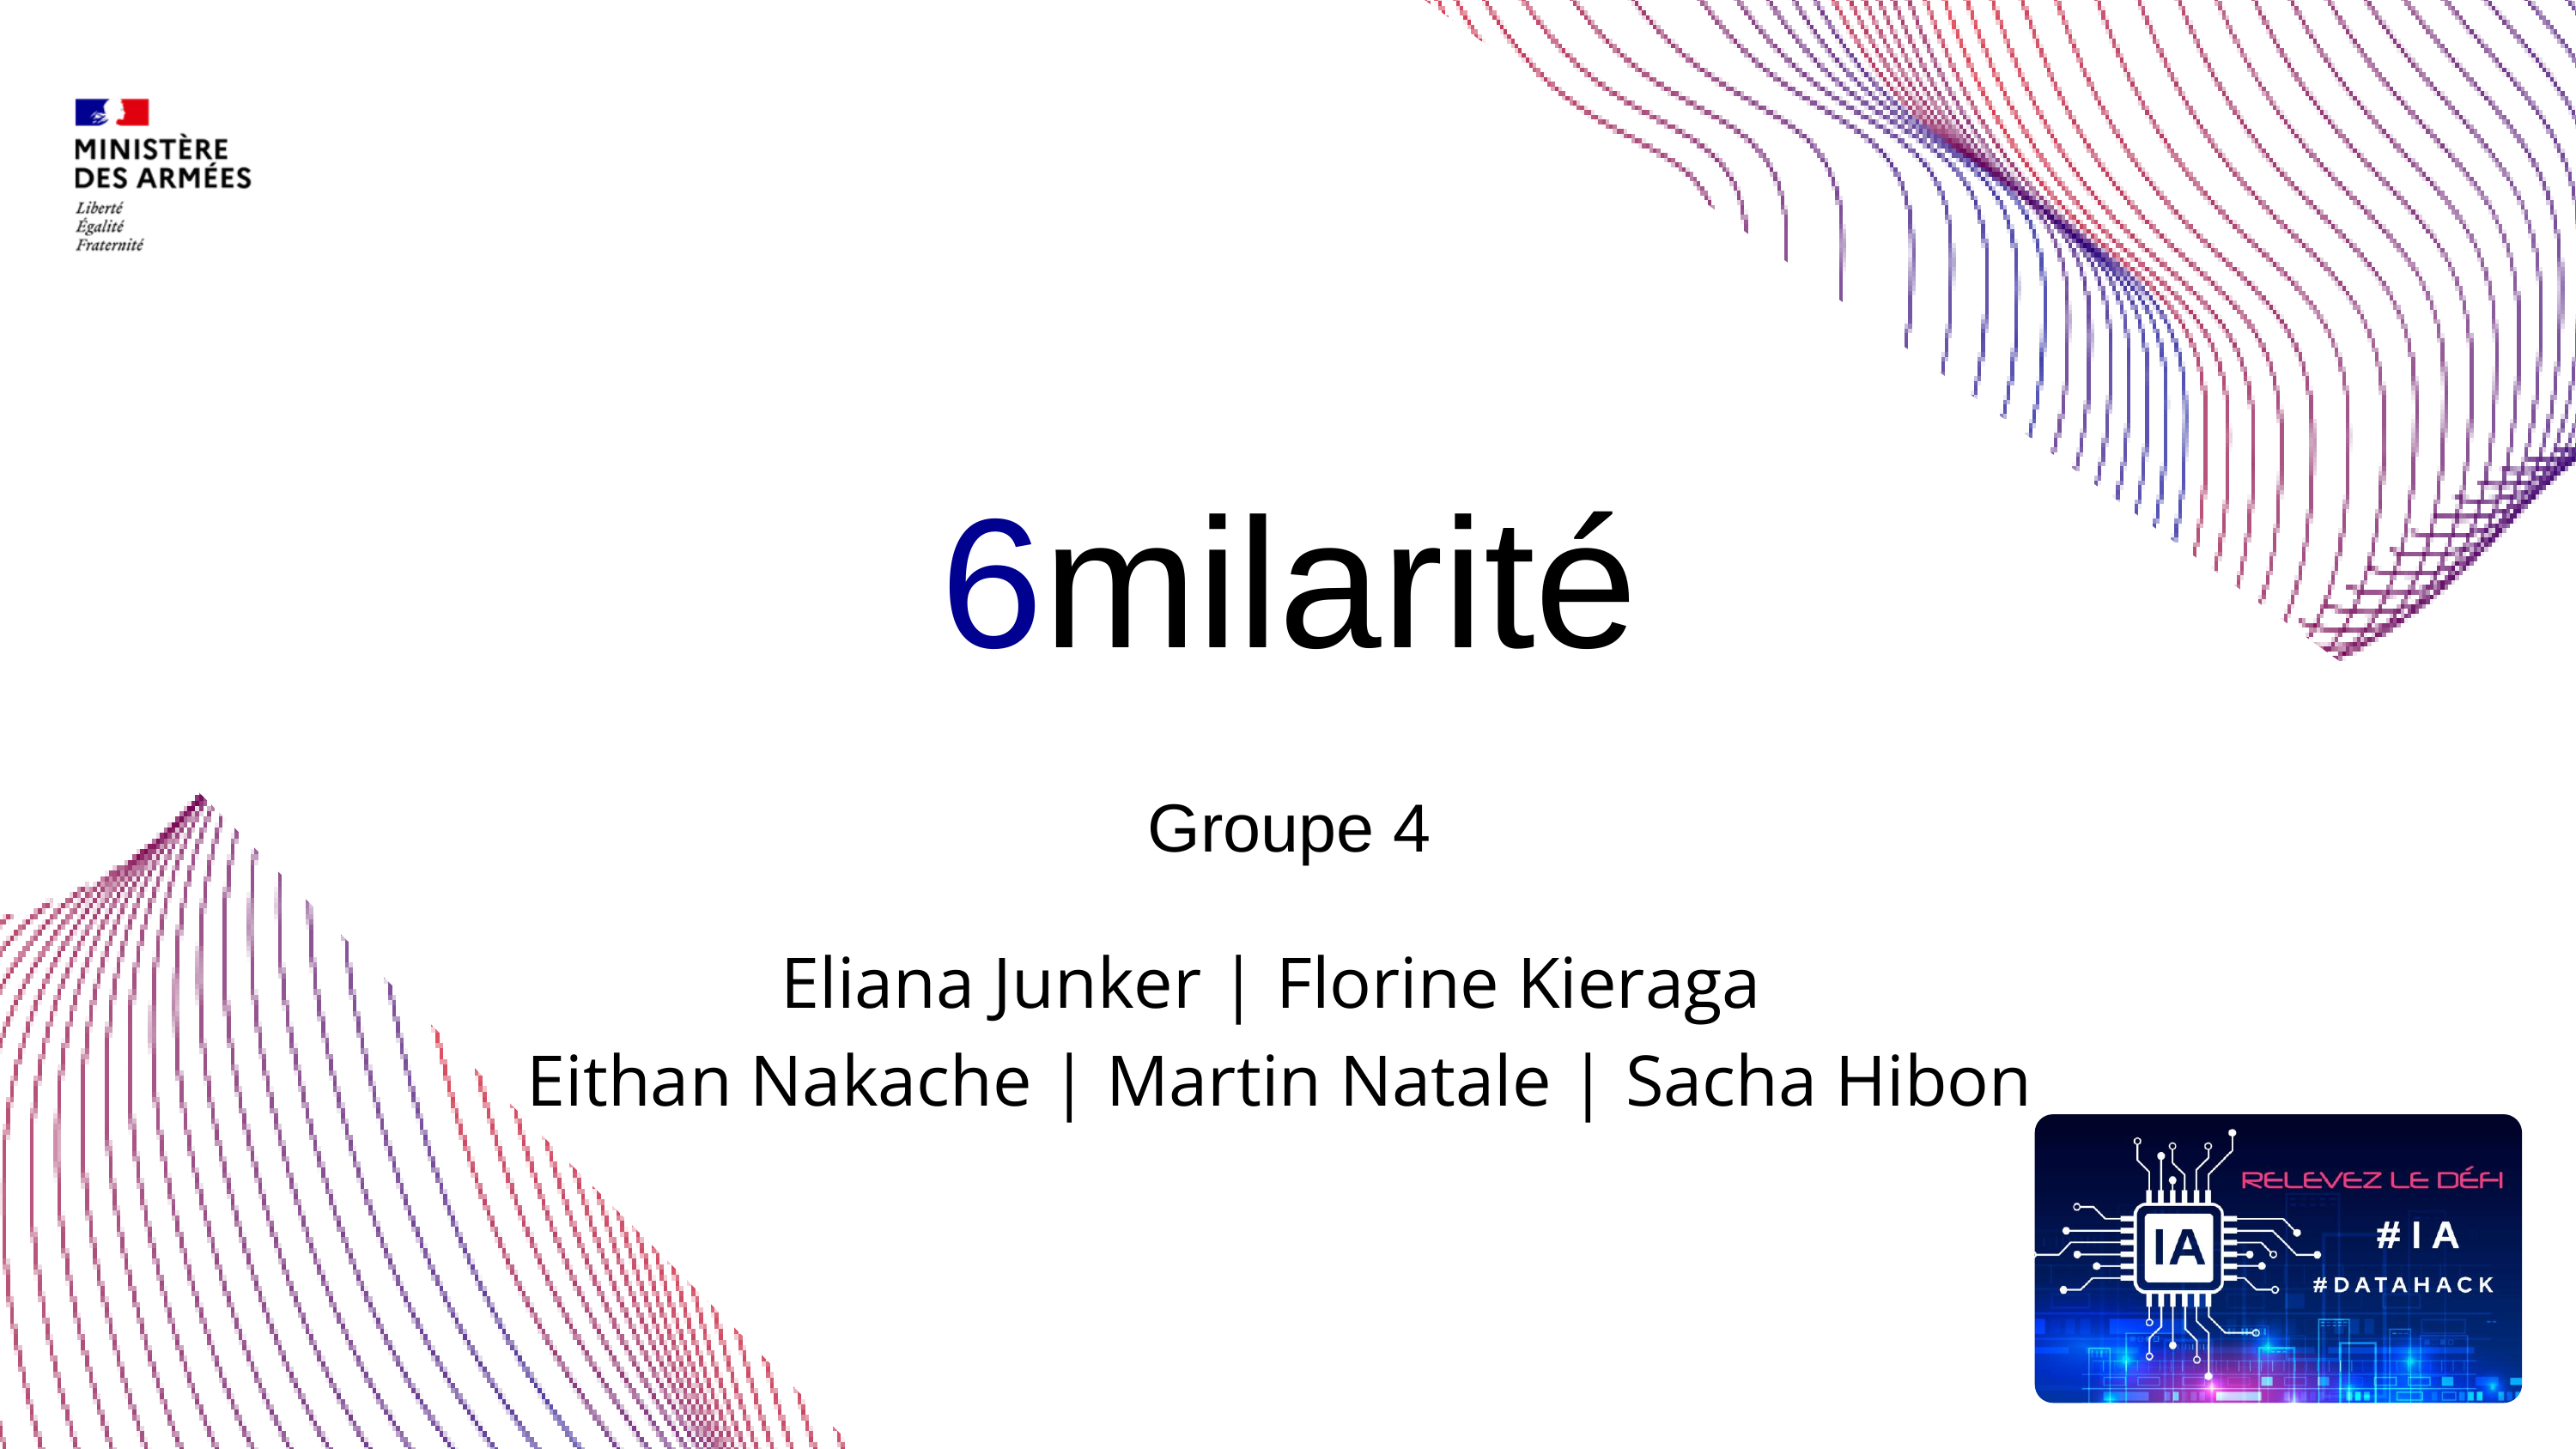

6milarité
Groupe 4
Eliana Junker | Florine Kieraga
Eithan Nakache | Martin Natale | Sacha Hibon